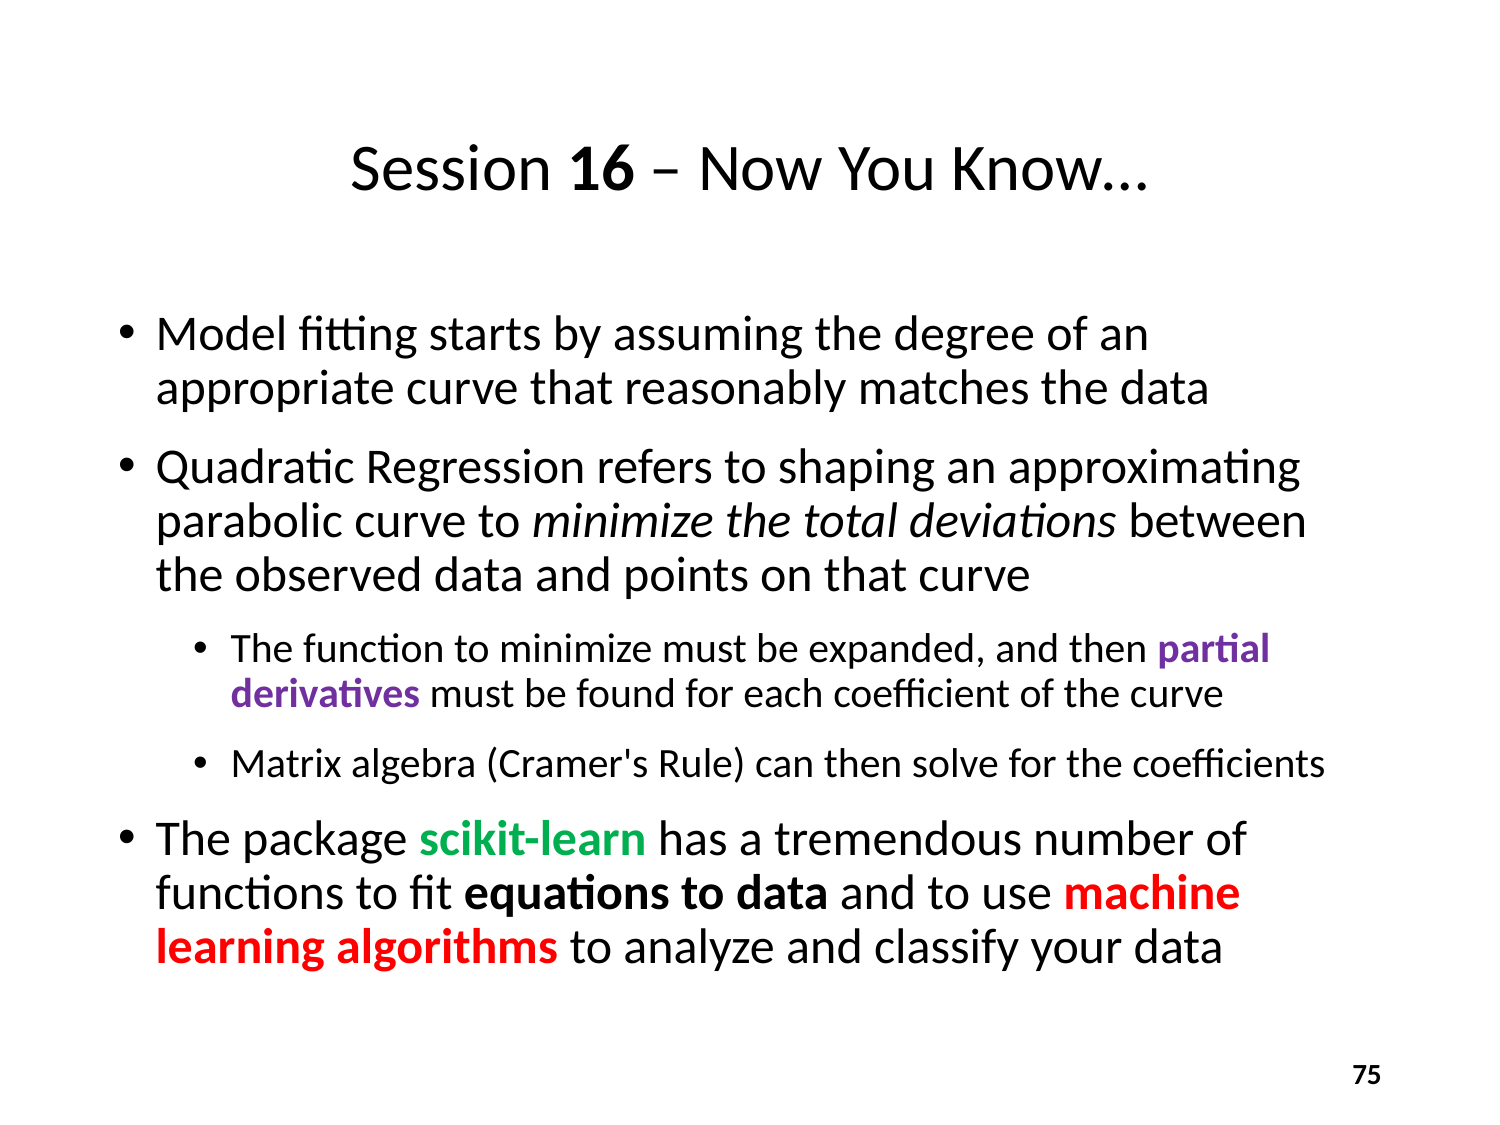

# Session 16 – Now You Know…
Model fitting starts by assuming the degree of an appropriate curve that reasonably matches the data
Quadratic Regression refers to shaping an approximating parabolic curve to minimize the total deviations between the observed data and points on that curve
The function to minimize must be expanded, and then partial derivatives must be found for each coefficient of the curve
Matrix algebra (Cramer's Rule) can then solve for the coefficients
The package scikit-learn has a tremendous number of functions to fit equations to data and to use machine learning algorithms to analyze and classify your data
75